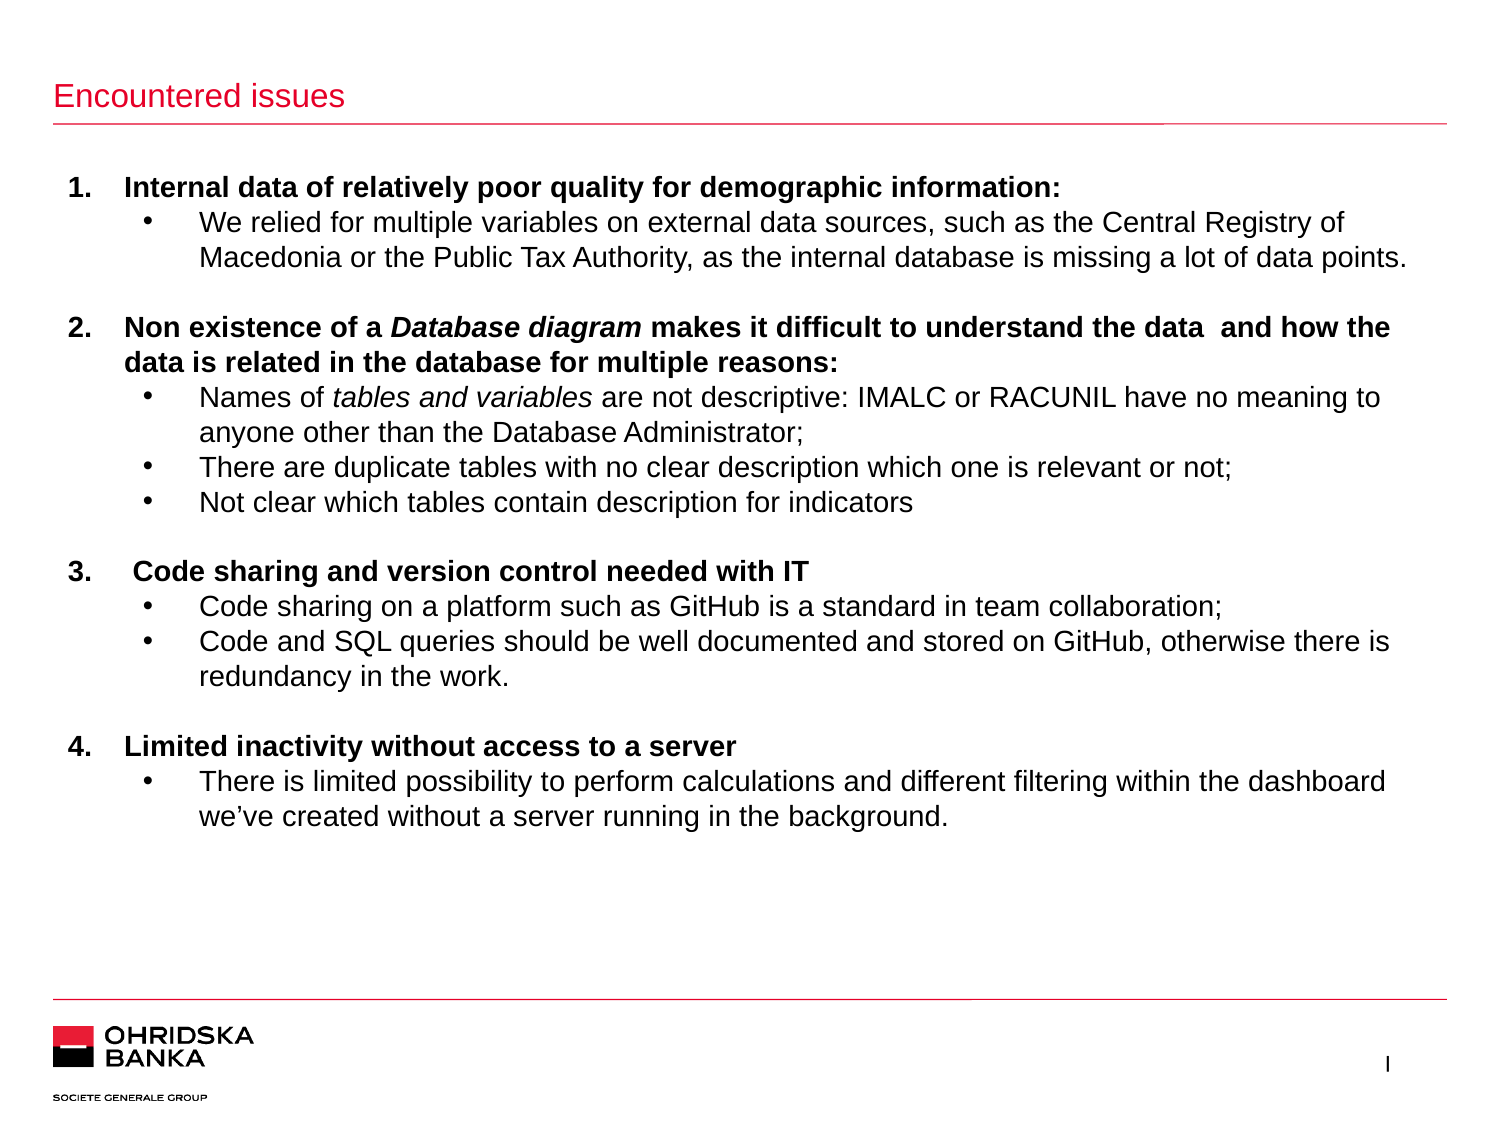

# Encountered issues
Internal data of relatively poor quality for demographic information:
We relied for multiple variables on external data sources, such as the Central Registry of Macedonia or the Public Tax Authority, as the internal database is missing a lot of data points.

Non existence of a Database diagram makes it difficult to understand the data  and how the data is related in the database for multiple reasons:
Names of tables and variables are not descriptive: IMALC or RACUNIL have no meaning to anyone other than the Database Administrator;
There are duplicate tables with no clear description which one is relevant or not;
Not clear which tables contain description for indicators

 Code sharing and version control needed with IT
Code sharing on a platform such as GitHub is a standard in team collaboration;
Code and SQL queries should be well documented and stored on GitHub, otherwise there is redundancy in the work.

Limited inactivity without access to a server
There is limited possibility to perform calculations and different filtering within the dashboard we’ve created without a server running in the background.